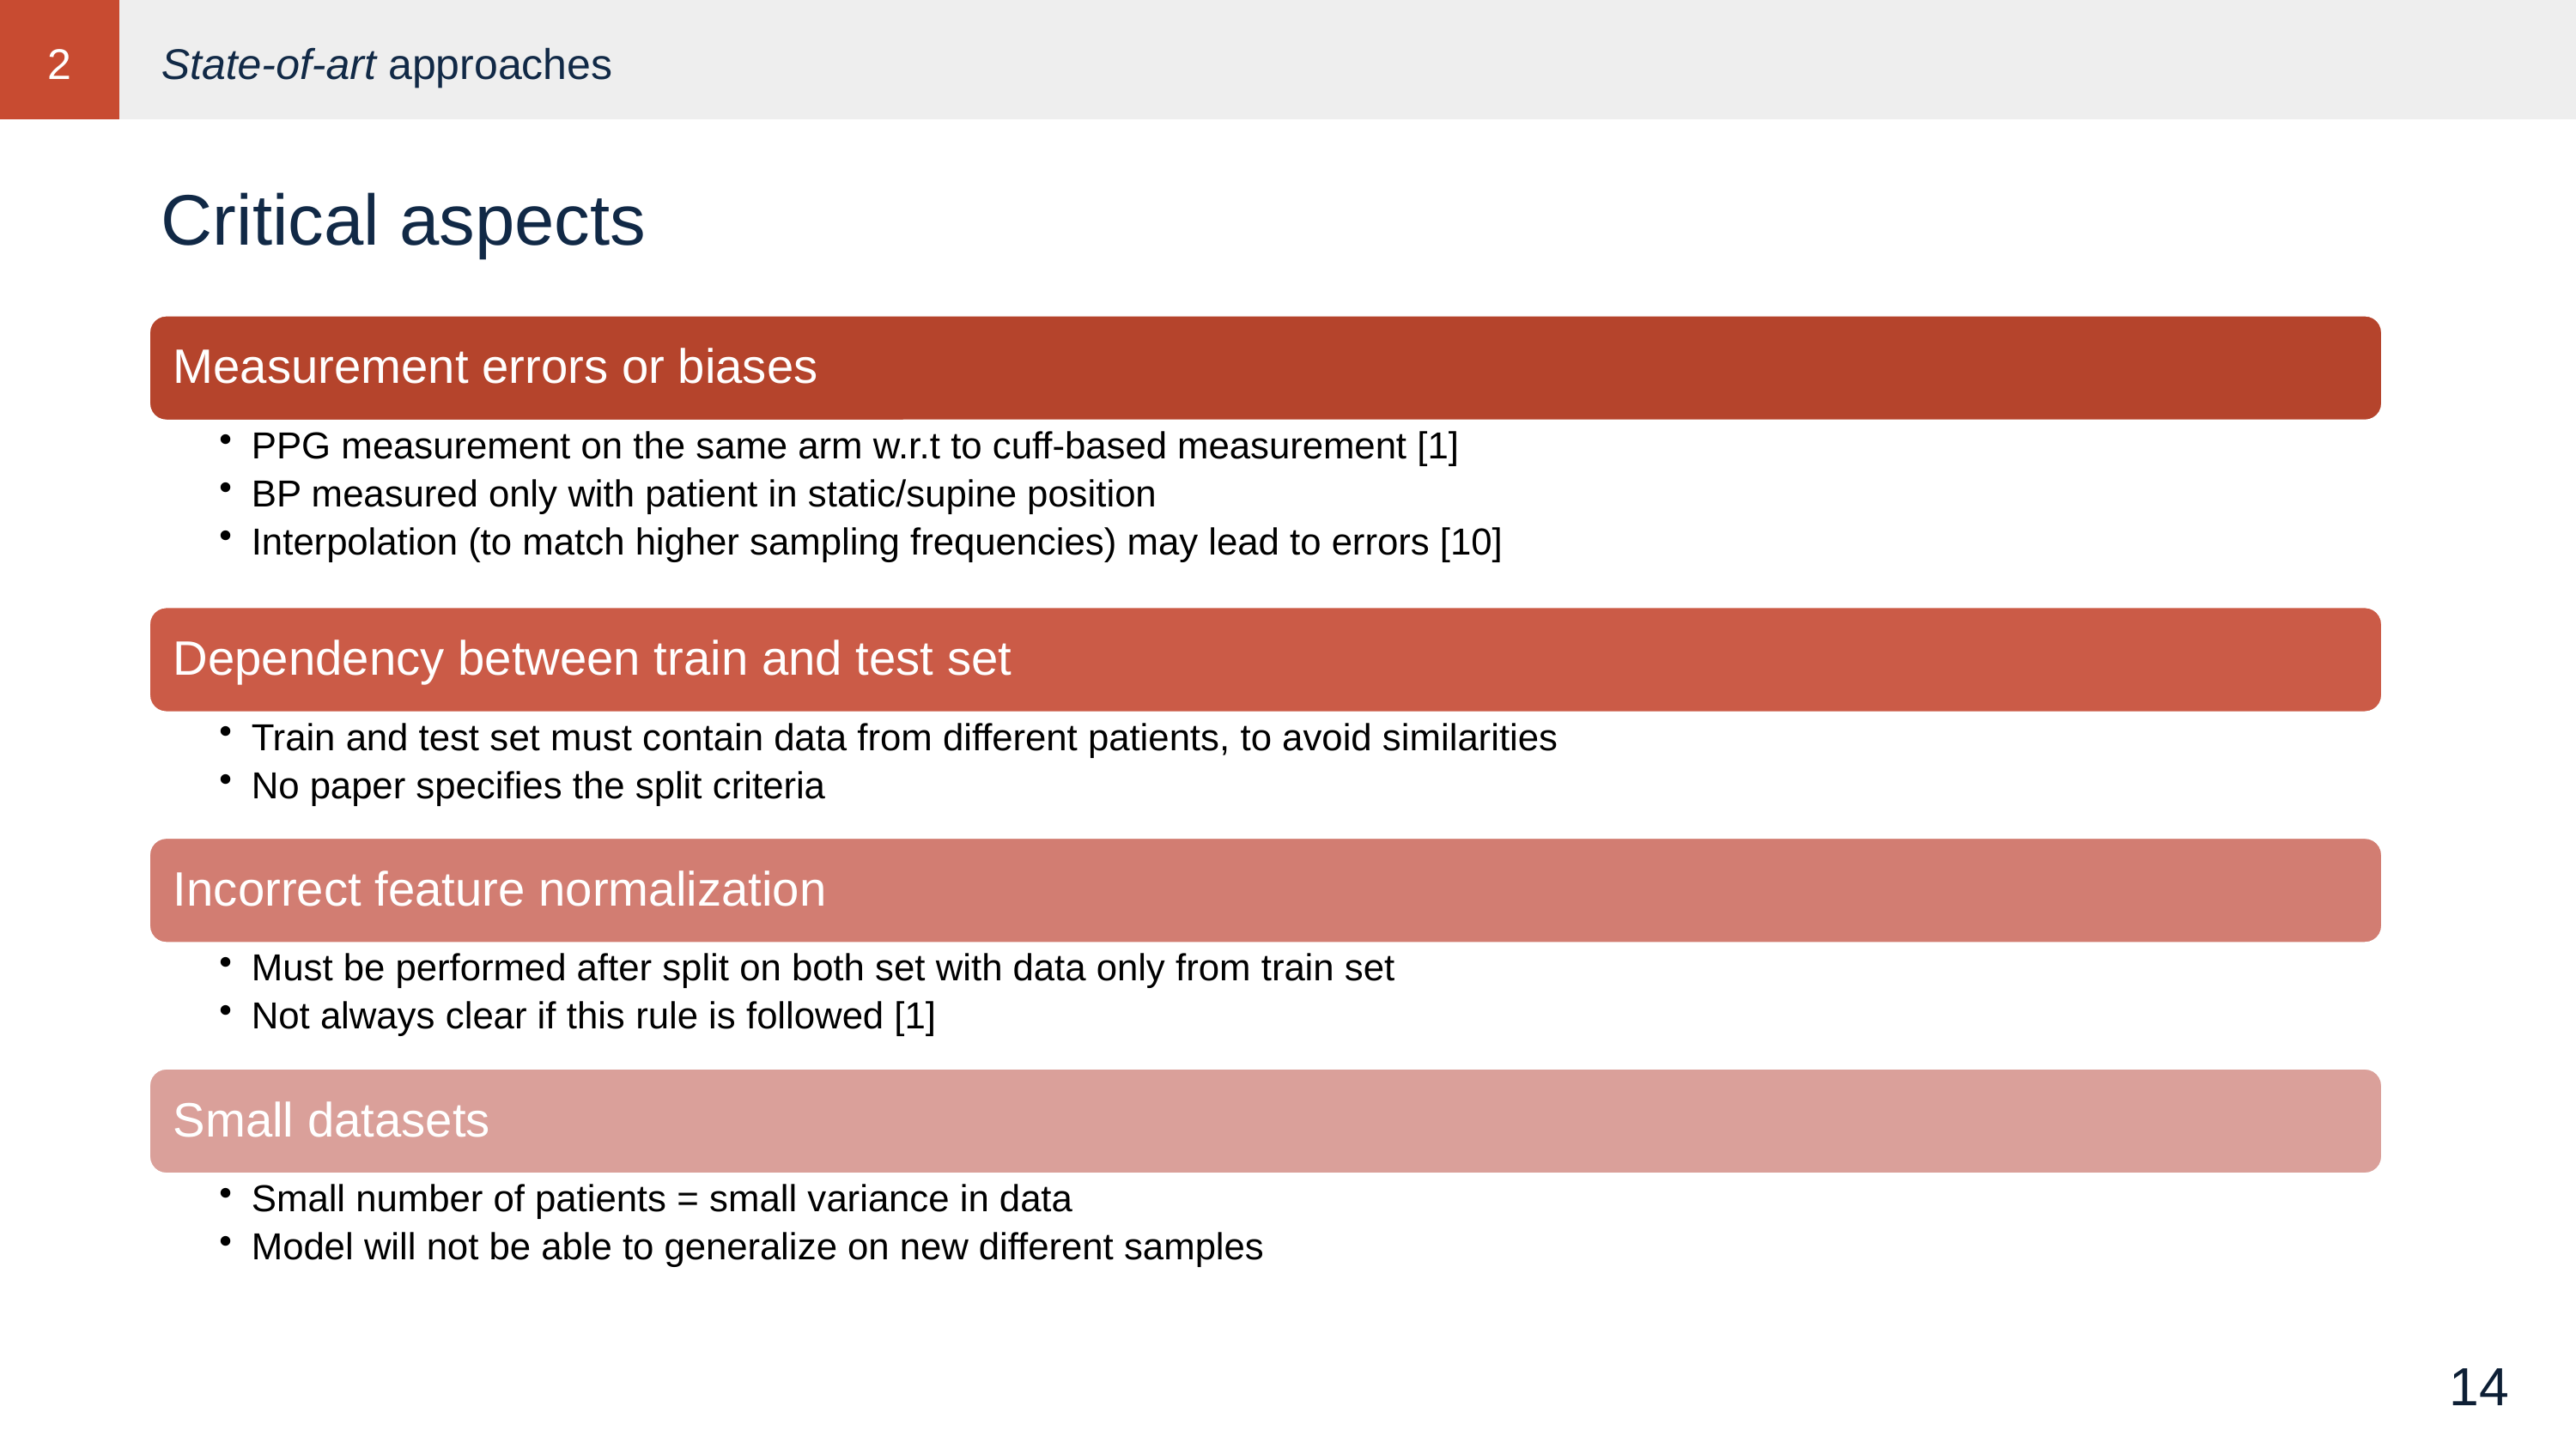

2
State-of-art approaches
Critical aspects
Measurement errors or biases
PPG measurement on the same arm w.r.t to cuff-based measurement [1]
BP measured only with patient in static/supine position
Interpolation (to match higher sampling frequencies) may lead to errors [10]
Dependency between train and test set
Train and test set must contain data from different patients, to avoid similarities
No paper specifies the split criteria
Incorrect feature normalization
Must be performed after split on both set with data only from train set
Not always clear if this rule is followed [1]
Small datasets
Small number of patients = small variance in data
Model will not be able to generalize on new different samples
14